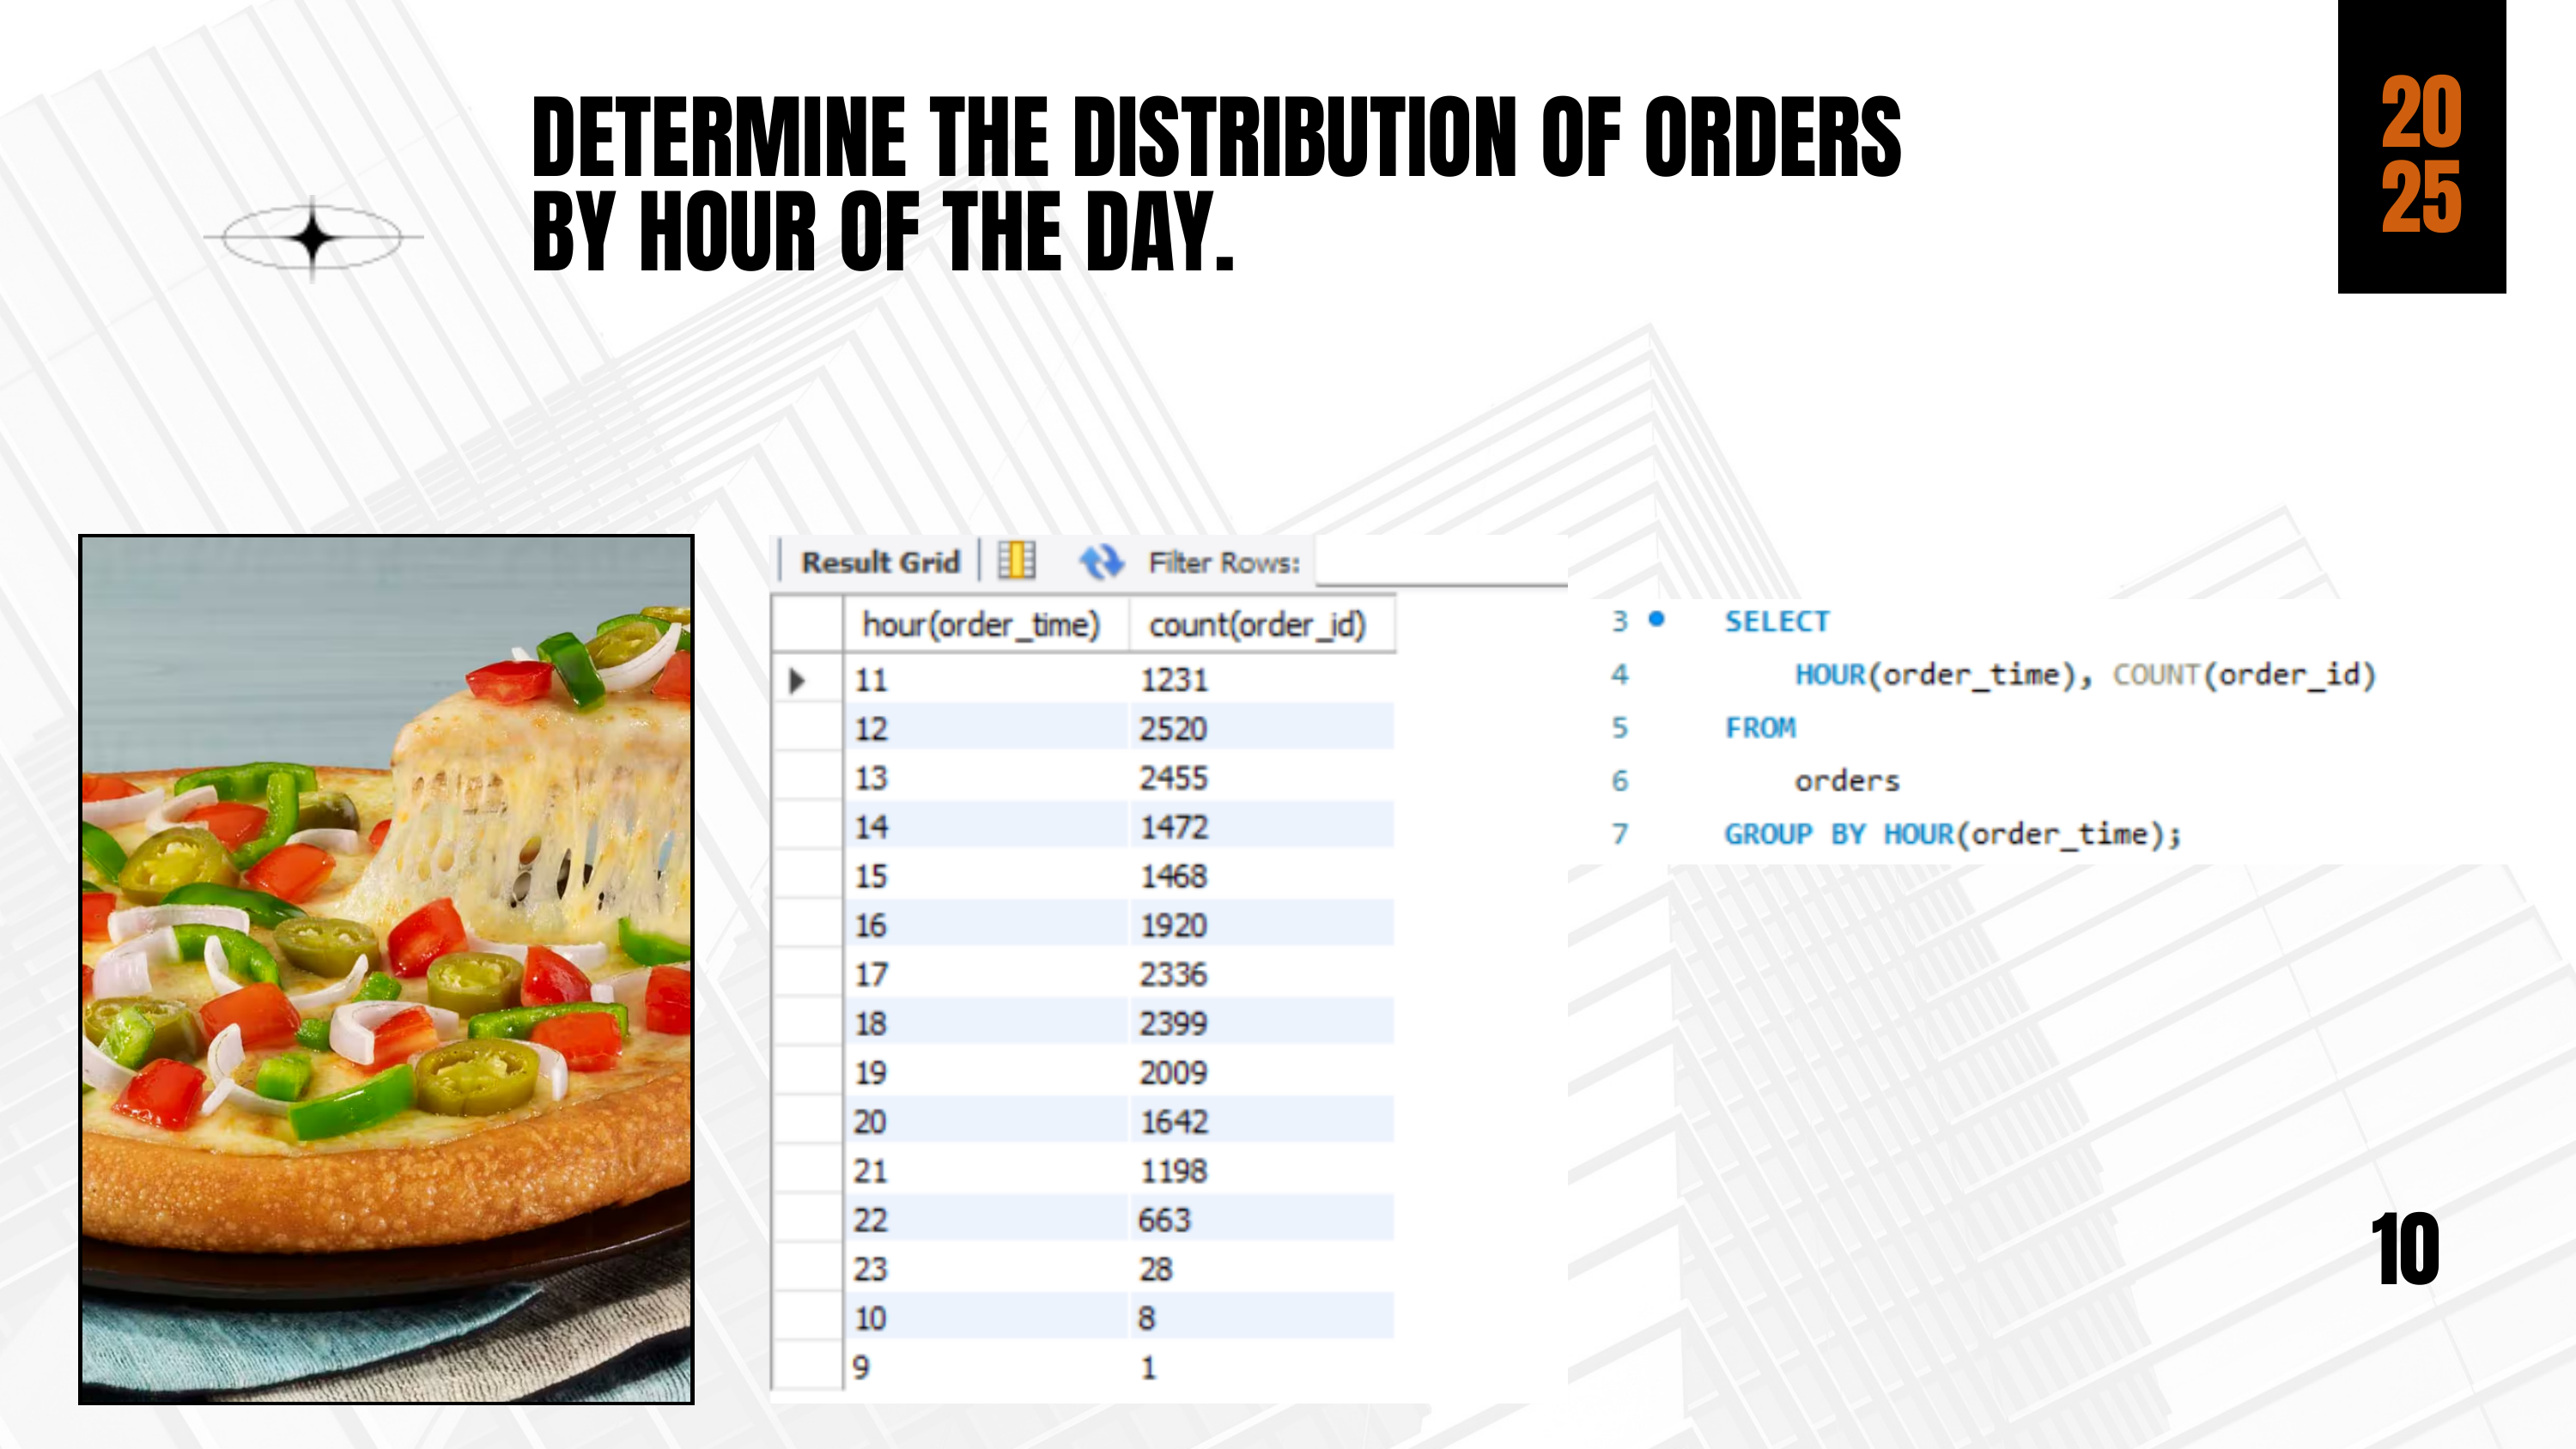

20
25
DETERMINE THE DISTRIBUTION OF ORDERS BY HOUR OF THE DAY.

10